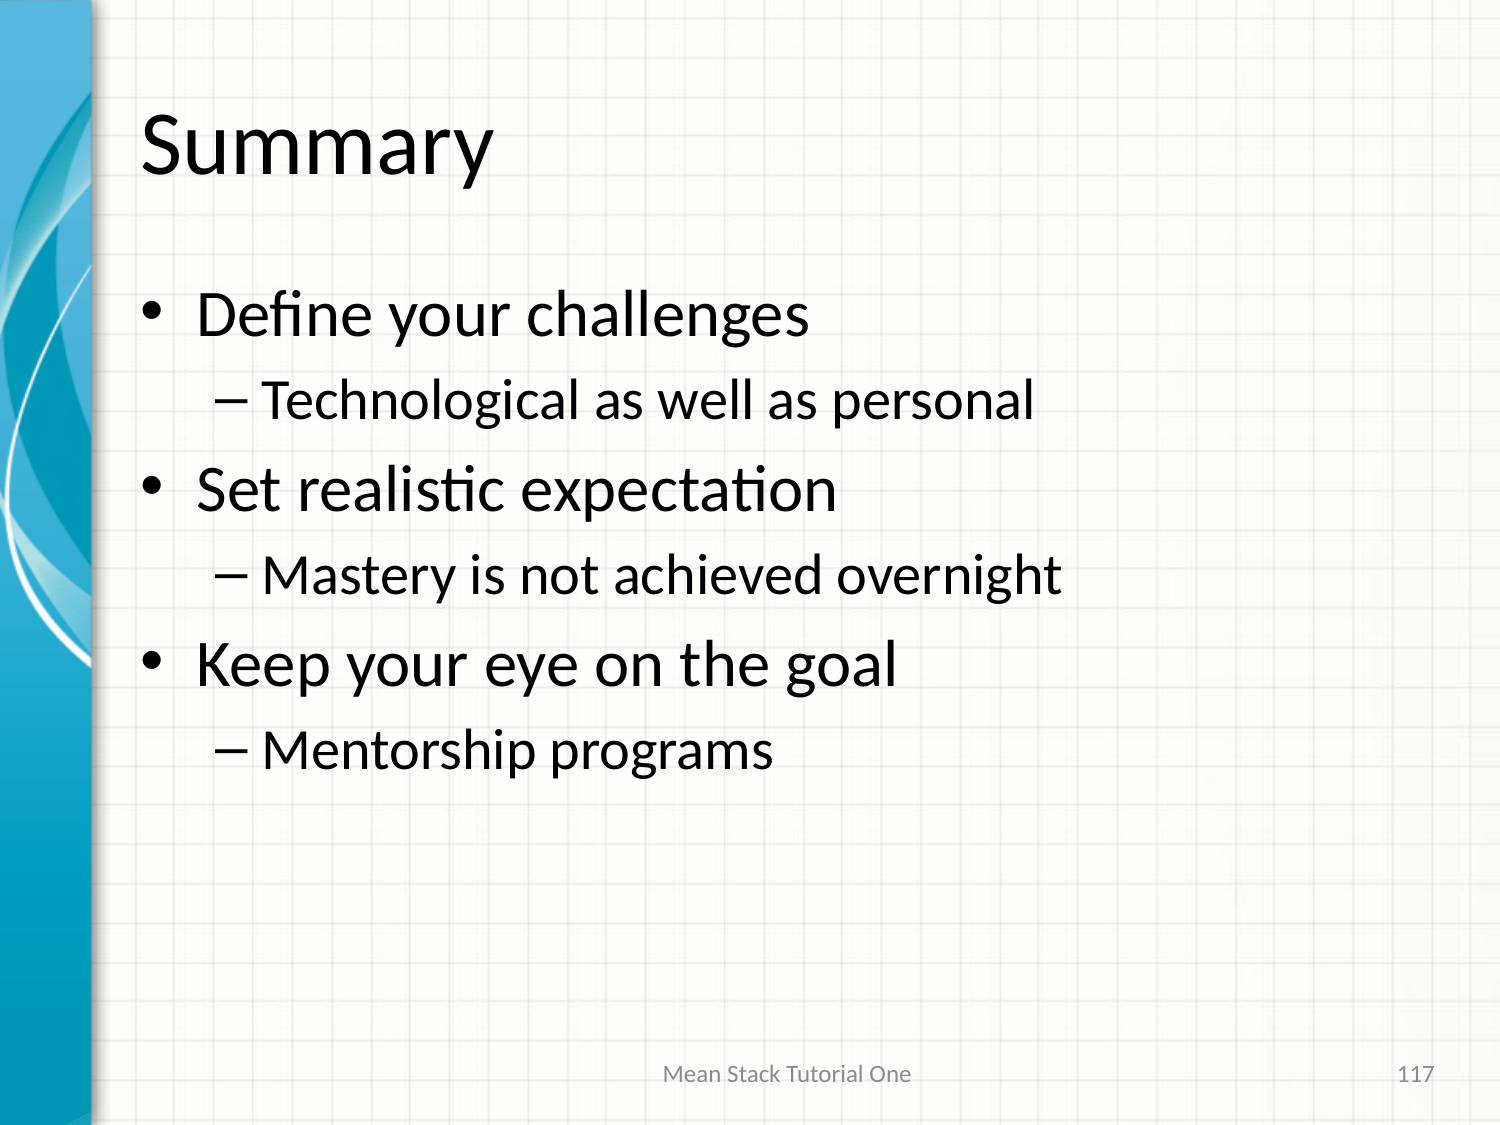

# Summary
Define your challenges
Technological as well as personal
Set realistic expectation
Mastery is not achieved overnight
Keep your eye on the goal
Mentorship programs
Mean Stack Tutorial One
117